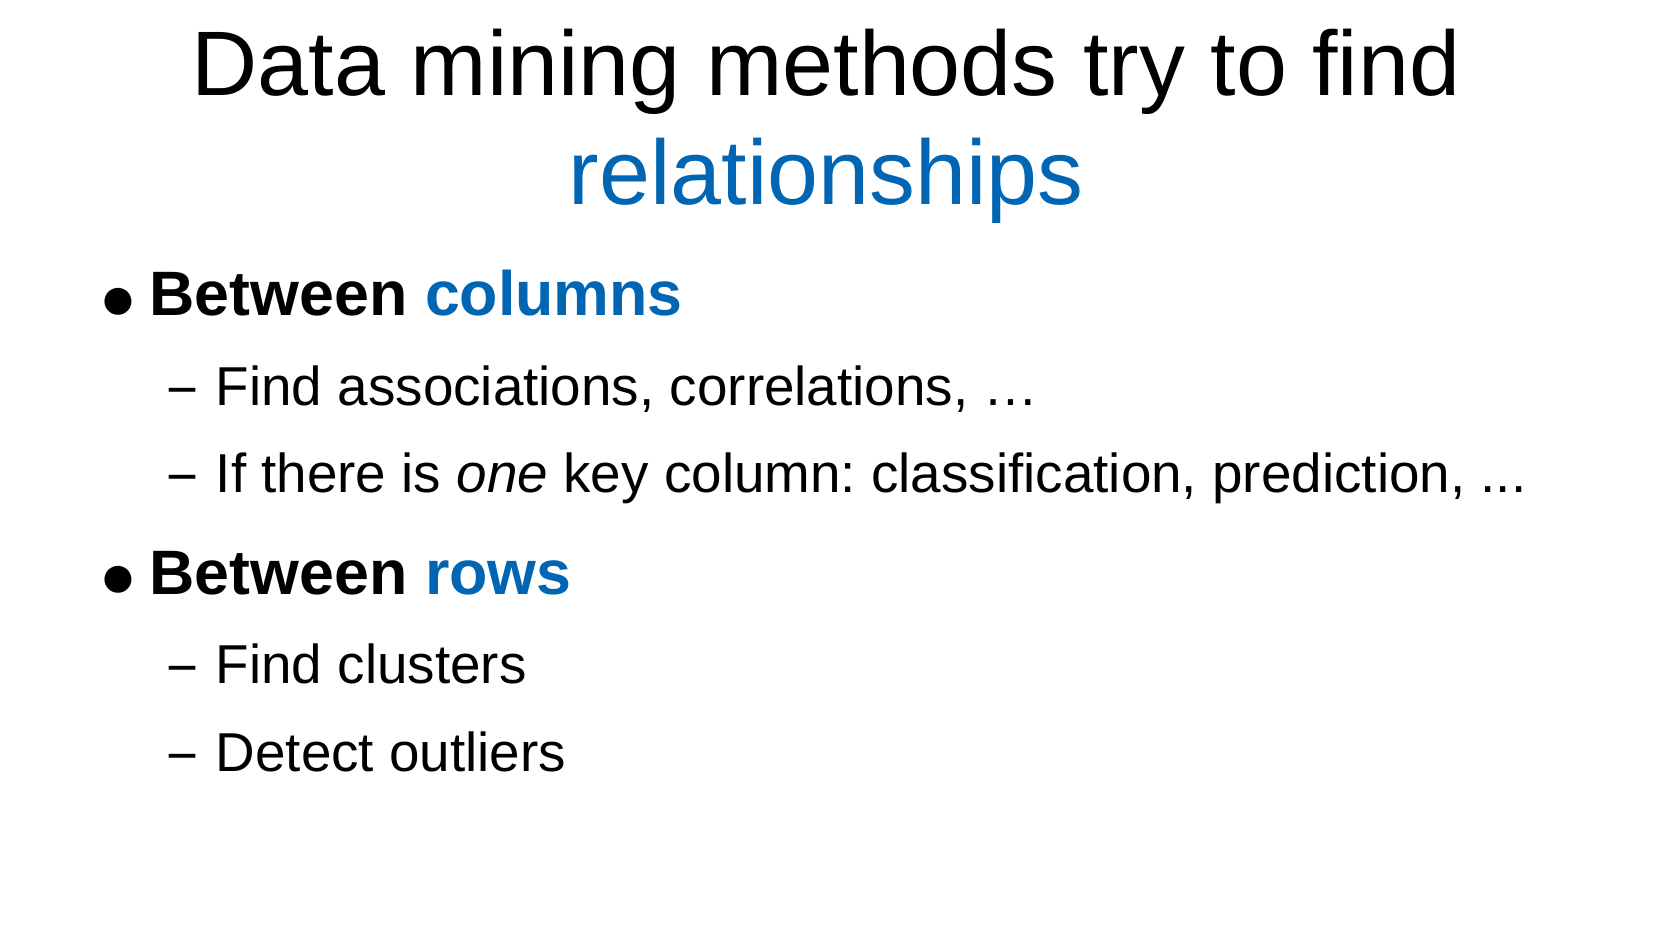

Data mining methods try to find relationships
Between columns
Find associations, correlations, …
If there is one key column: classification, prediction, ...
Between rows
Find clusters
Detect outliers